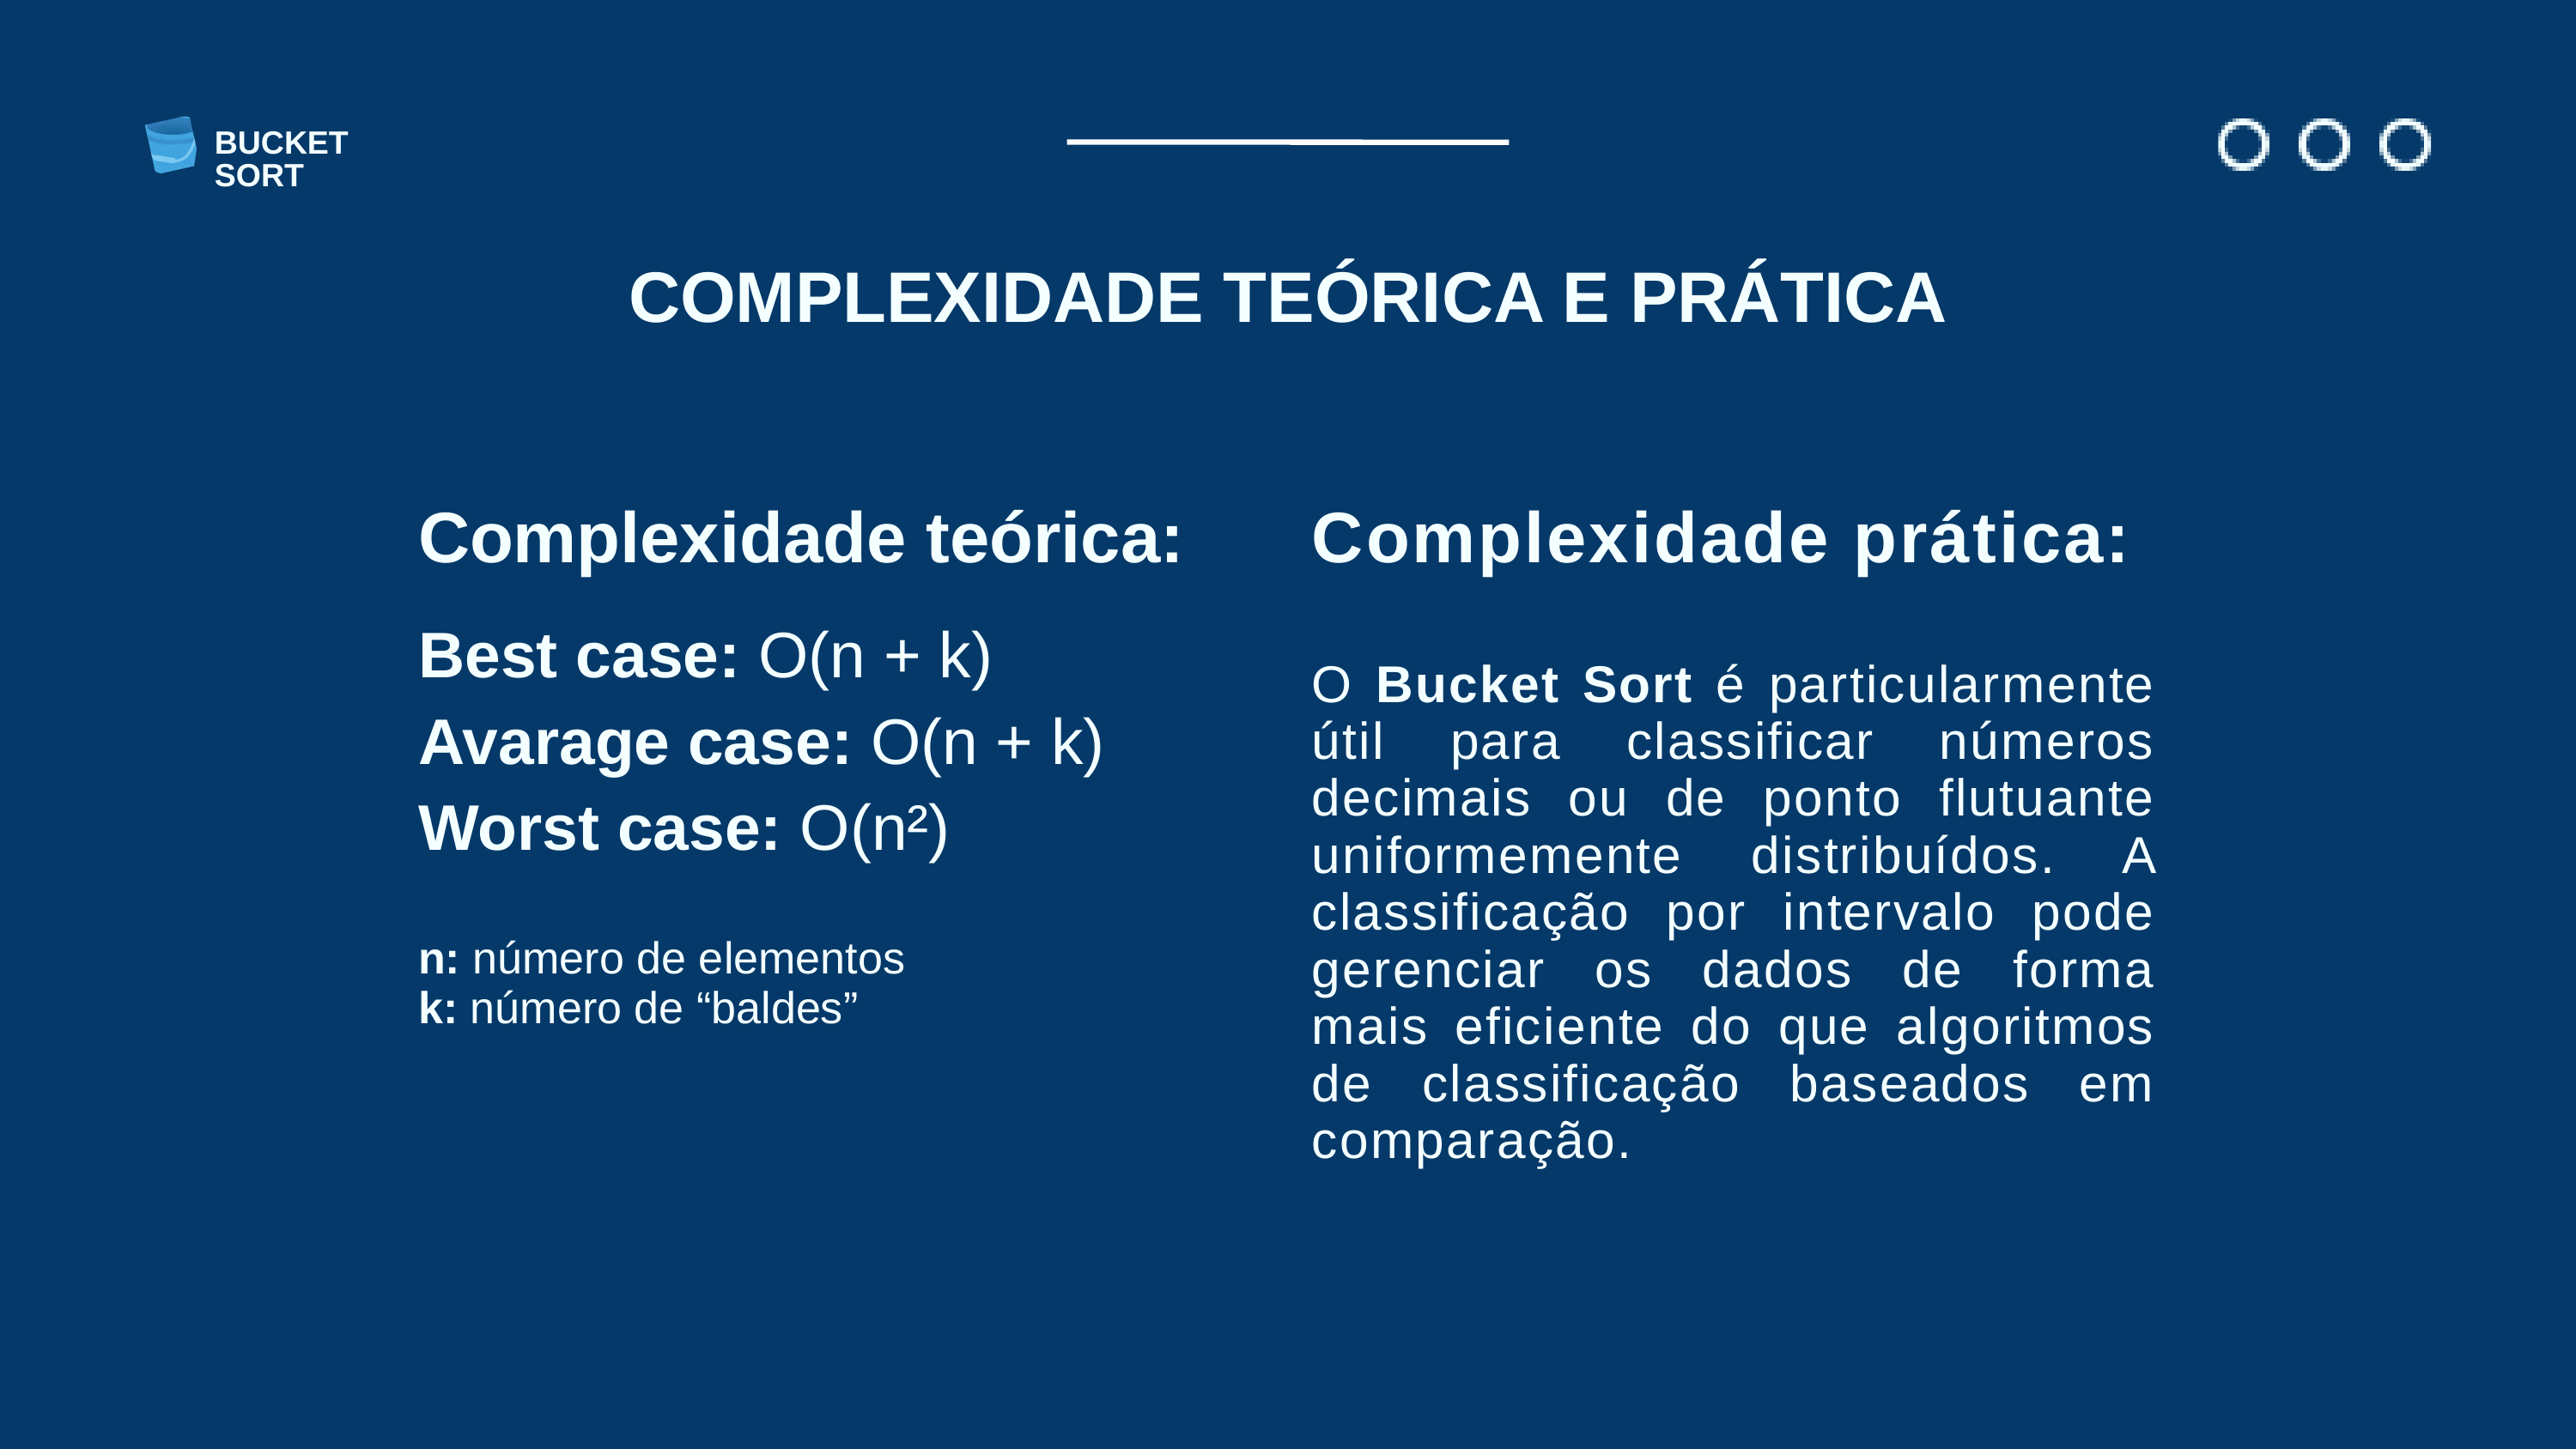

BUCKET SORT

COMPLEXIDADE TEÓRICA E PRÁTICA
Complexidade teórica:

Best case: O(n + k)

Avarage case: O(n + k)

Worst case: O(n²)

n: número de elementos
k: número de “baldes”

Complexidade prática:

O Bucket Sort é particularmente útil para classificar números decimais ou de ponto flutuante uniformemente distribuídos. A classificação por intervalo pode gerenciar os dados de forma mais eficiente do que algoritmos de classificação baseados em comparação.